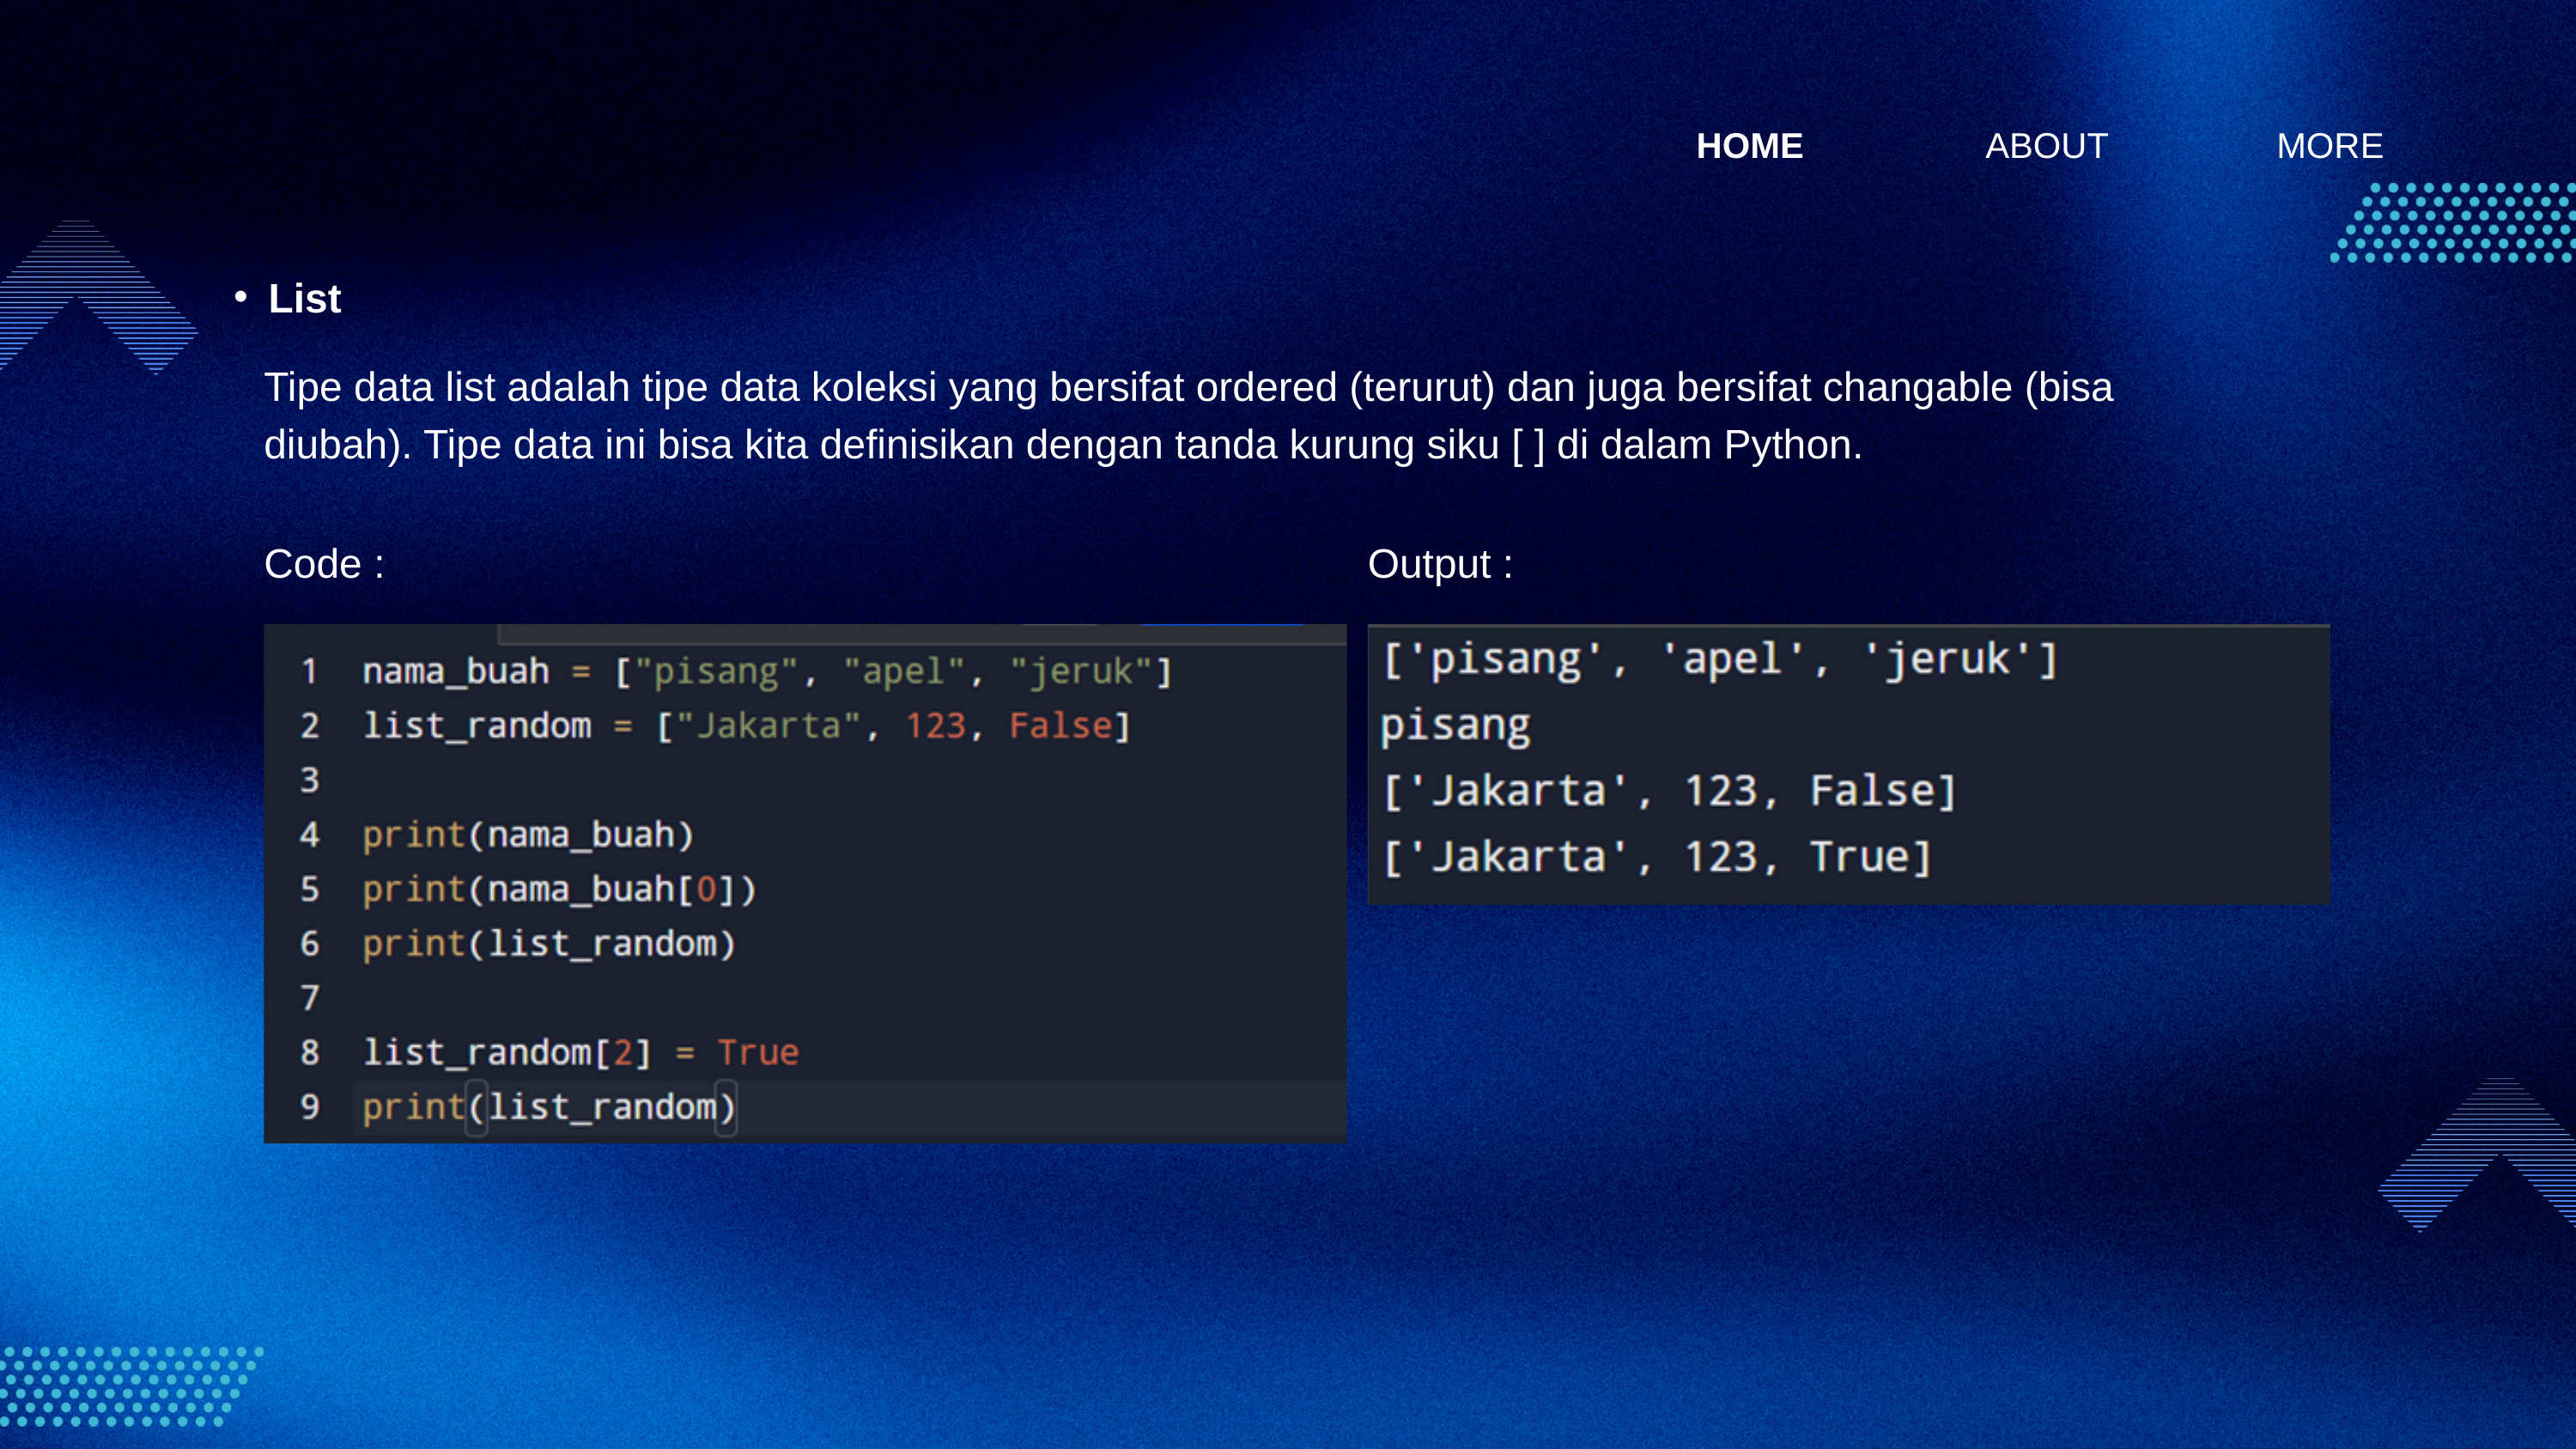

HOME
ABOUT
MORE

List
Tipe data list adalah tipe data koleksi yang bersifat ordered (terurut) dan juga bersifat changable (bisa diubah). Tipe data ini bisa kita definisikan dengan tanda kurung siku [ ] di dalam Python.
Code :
Output :